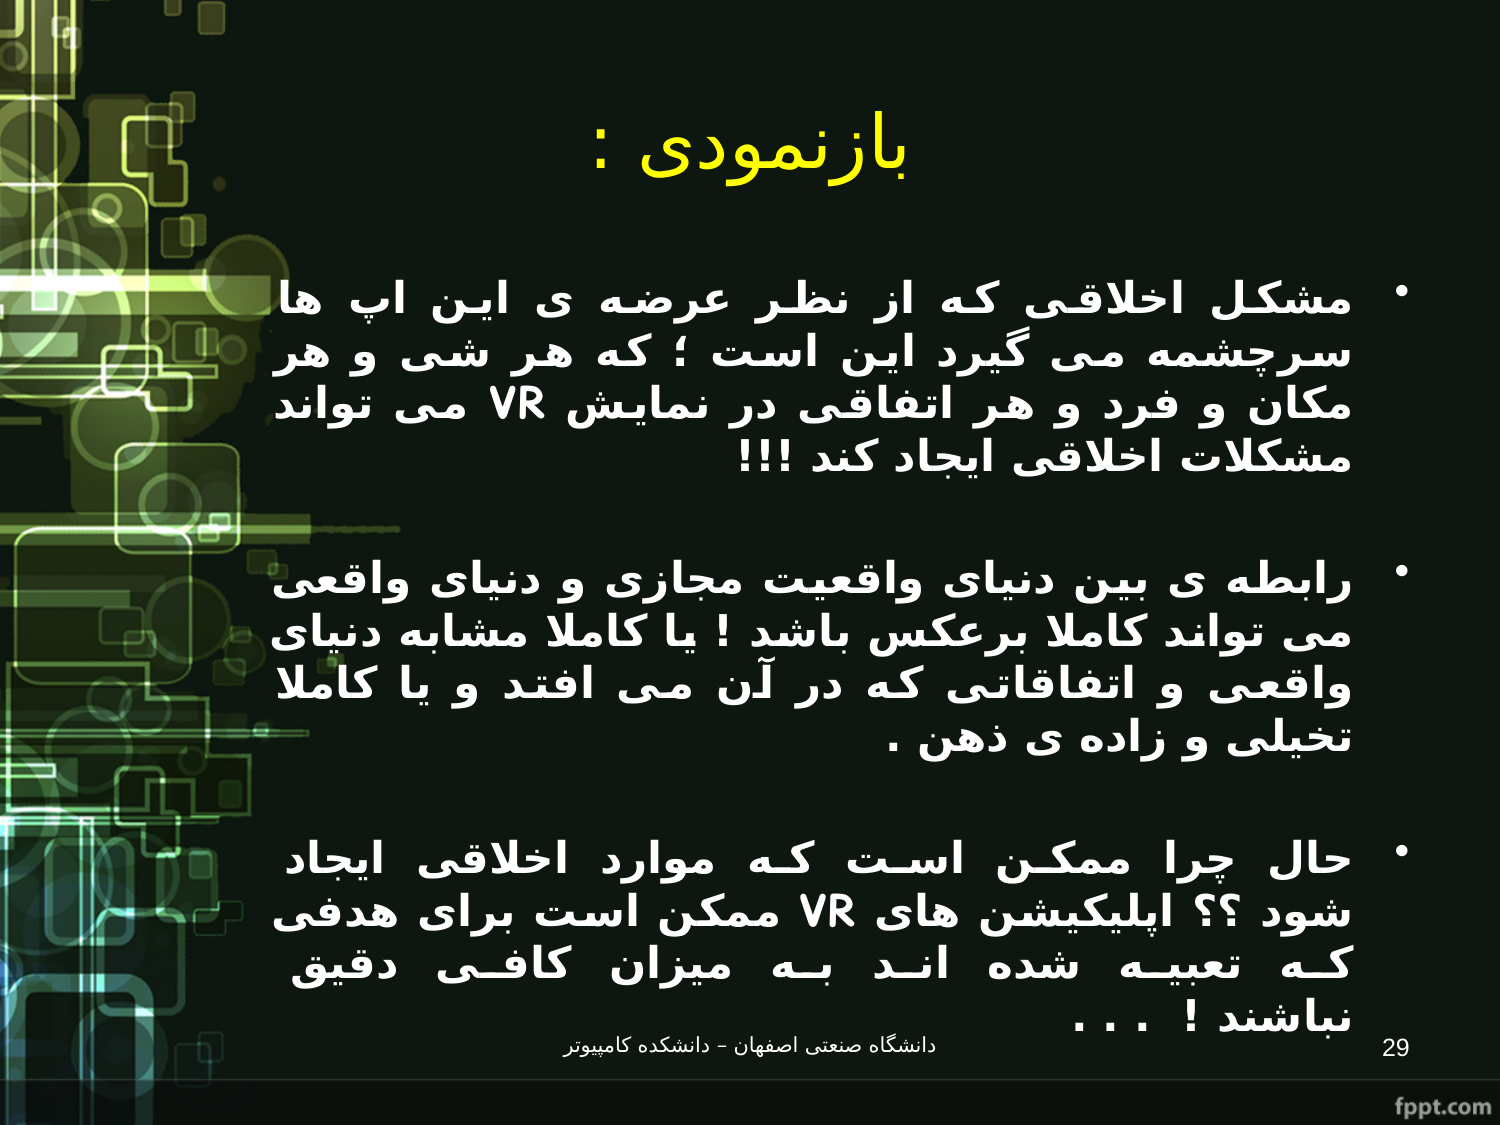

# بازنمودی :
مشکل اخلاقی که از نظر عرضه ی این اپ ها سرچشمه می گیرد این است ؛ که هر شی و هر مکان و فرد و هر اتفاقی در نمایش VR می تواند مشکلات اخلاقی ایجاد کند !!!

رابطه ی بین دنیای واقعیت مجازی و دنیای واقعی می تواند کاملا برعکس باشد ! یا کاملا مشابه دنیای واقعی و اتفاقاتی که در آن می افتد و یا کاملا تخیلی و زاده ی ذهن .

حال چرا ممکن است که موارد اخلاقی ایجاد شود ؟؟ اپلیکیشن های VR ممکن است برای هدفی که تعبیه شده اند به میزان کافی دقیق نباشند !  . . .

دانشگاه صنعتی اصفهان – دانشکده کامپیوتر
29